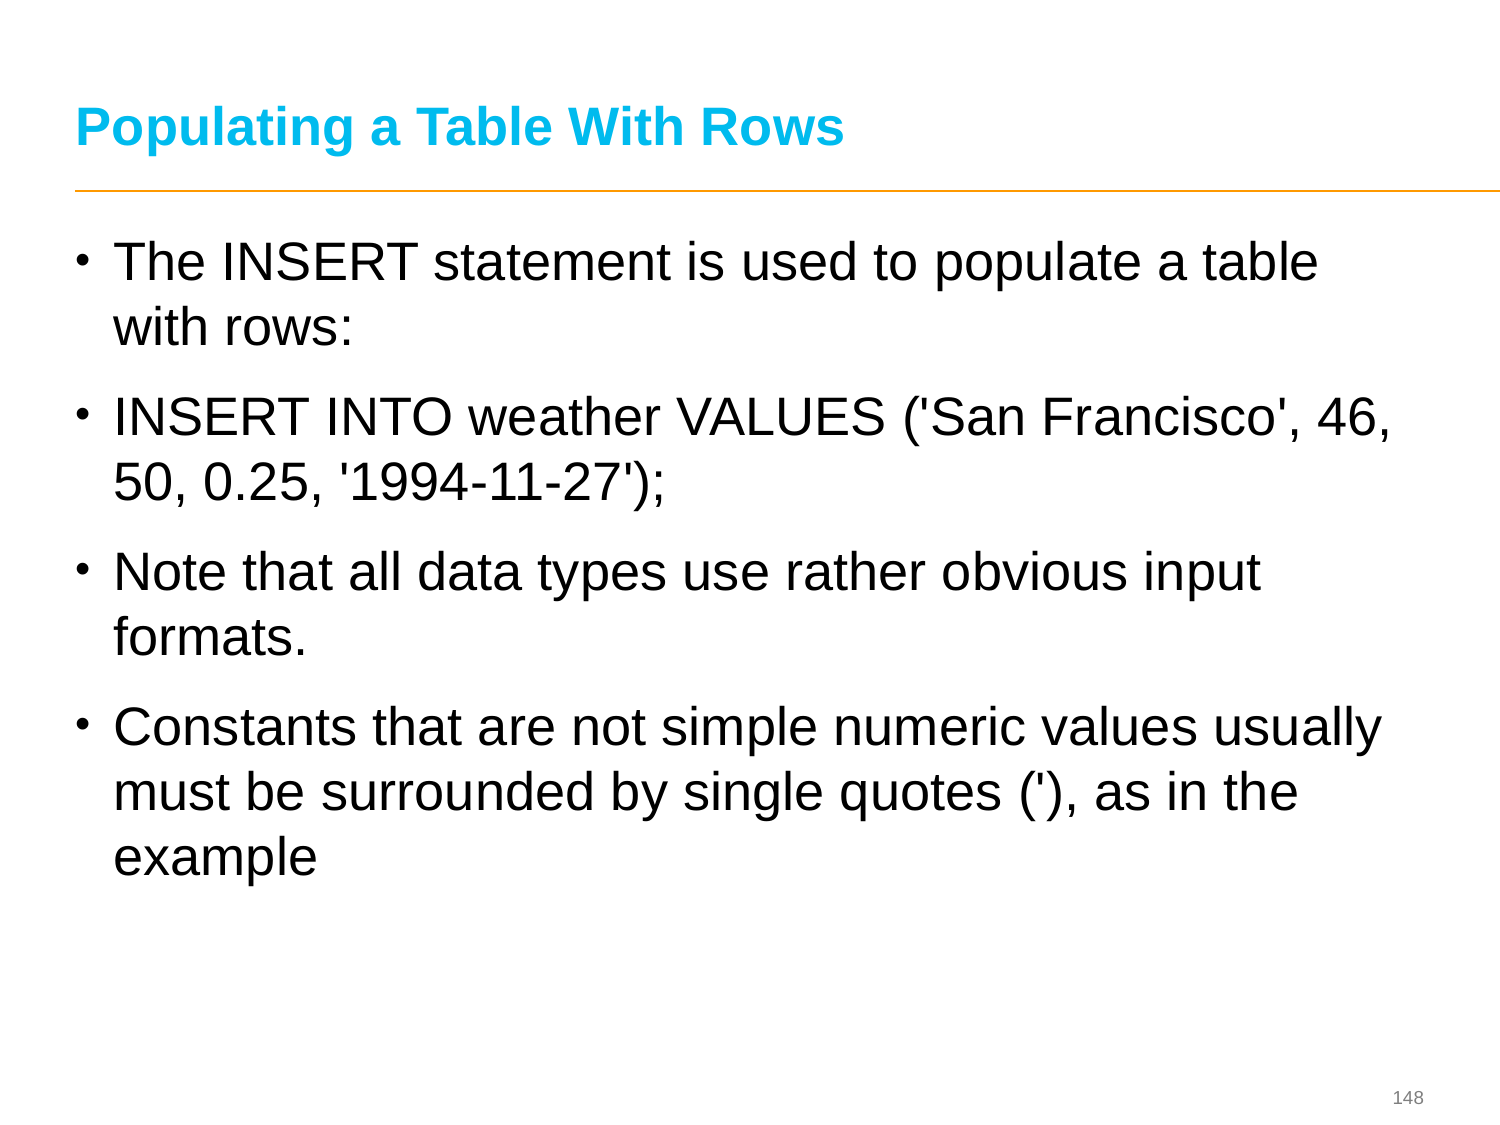

# Populating a Table With Rows
The INSERT statement is used to populate a table with rows:
INSERT INTO weather VALUES ('San Francisco', 46, 50, 0.25, '1994-11-27');
Note that all data types use rather obvious input formats.
Constants that are not simple numeric values usually must be surrounded by single quotes ('), as in the example